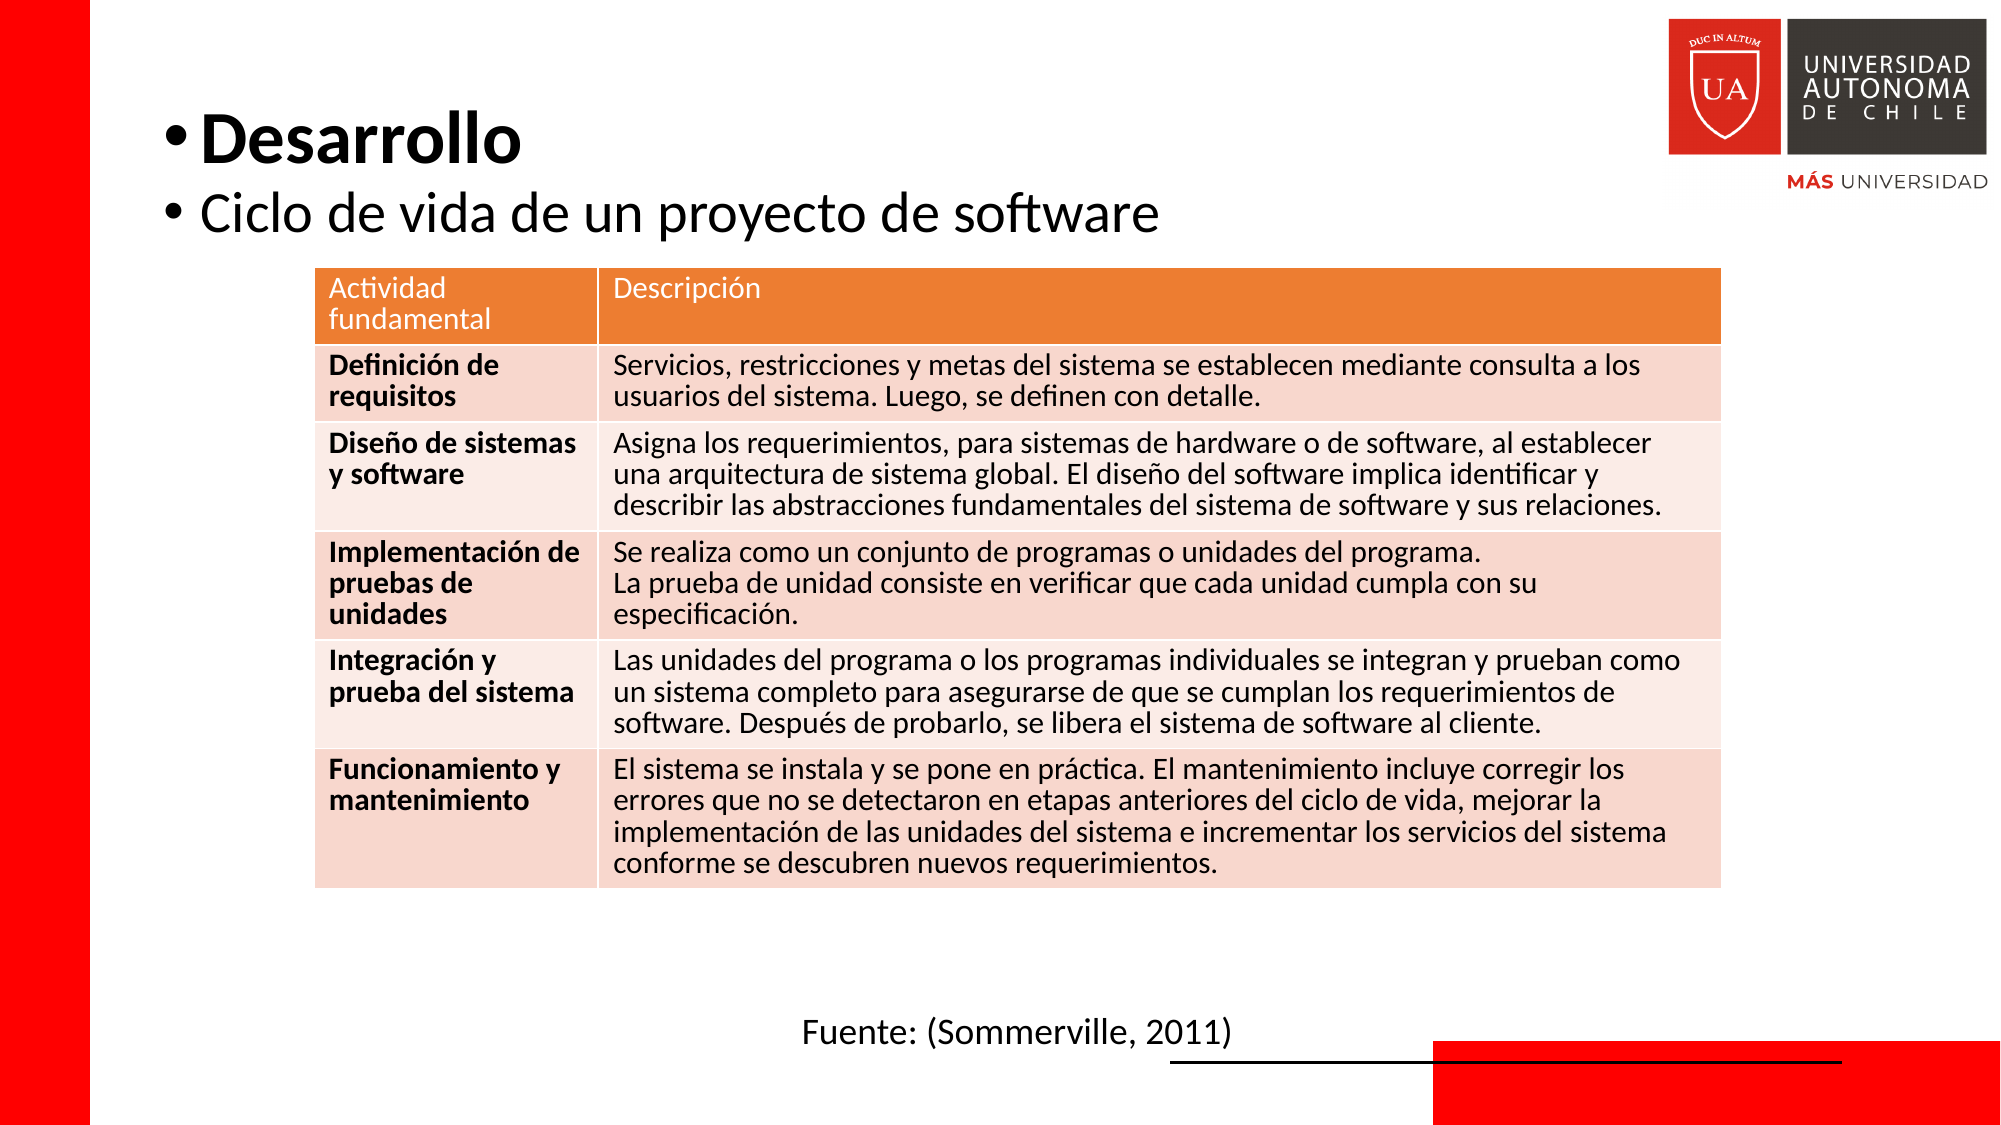

Desarrollo
Ciclo de vida de un proyecto de software
| Actividad fundamental | Descripción |
| --- | --- |
| Definición de requisitos | Servicios, restricciones y metas del sistema se establecen mediante consulta a los usuarios del sistema. Luego, se definen con detalle. |
| Diseño de sistemas y software | Asigna los requerimientos, para sistemas de hardware o de software, al establecer una arquitectura de sistema global. El diseño del software implica identificar y describir las abstracciones fundamentales del sistema de software y sus relaciones. |
| Implementación de pruebas de unidades | Se realiza como un conjunto de programas o unidades del programa. La prueba de unidad consiste en verificar que cada unidad cumpla con su especificación. |
| Integración y prueba del sistema | Las unidades del programa o los programas individuales se integran y prueban como un sistema completo para asegurarse de que se cumplan los requerimientos de software. Después de probarlo, se libera el sistema de software al cliente. |
| Funcionamiento y mantenimiento | El sistema se instala y se pone en práctica. El mantenimiento incluye corregir los errores que no se detectaron en etapas anteriores del ciclo de vida, mejorar la implementación de las unidades del sistema e incrementar los servicios del sistema conforme se descubren nuevos requerimientos. |
Fuente: (Sommerville, 2011)
30